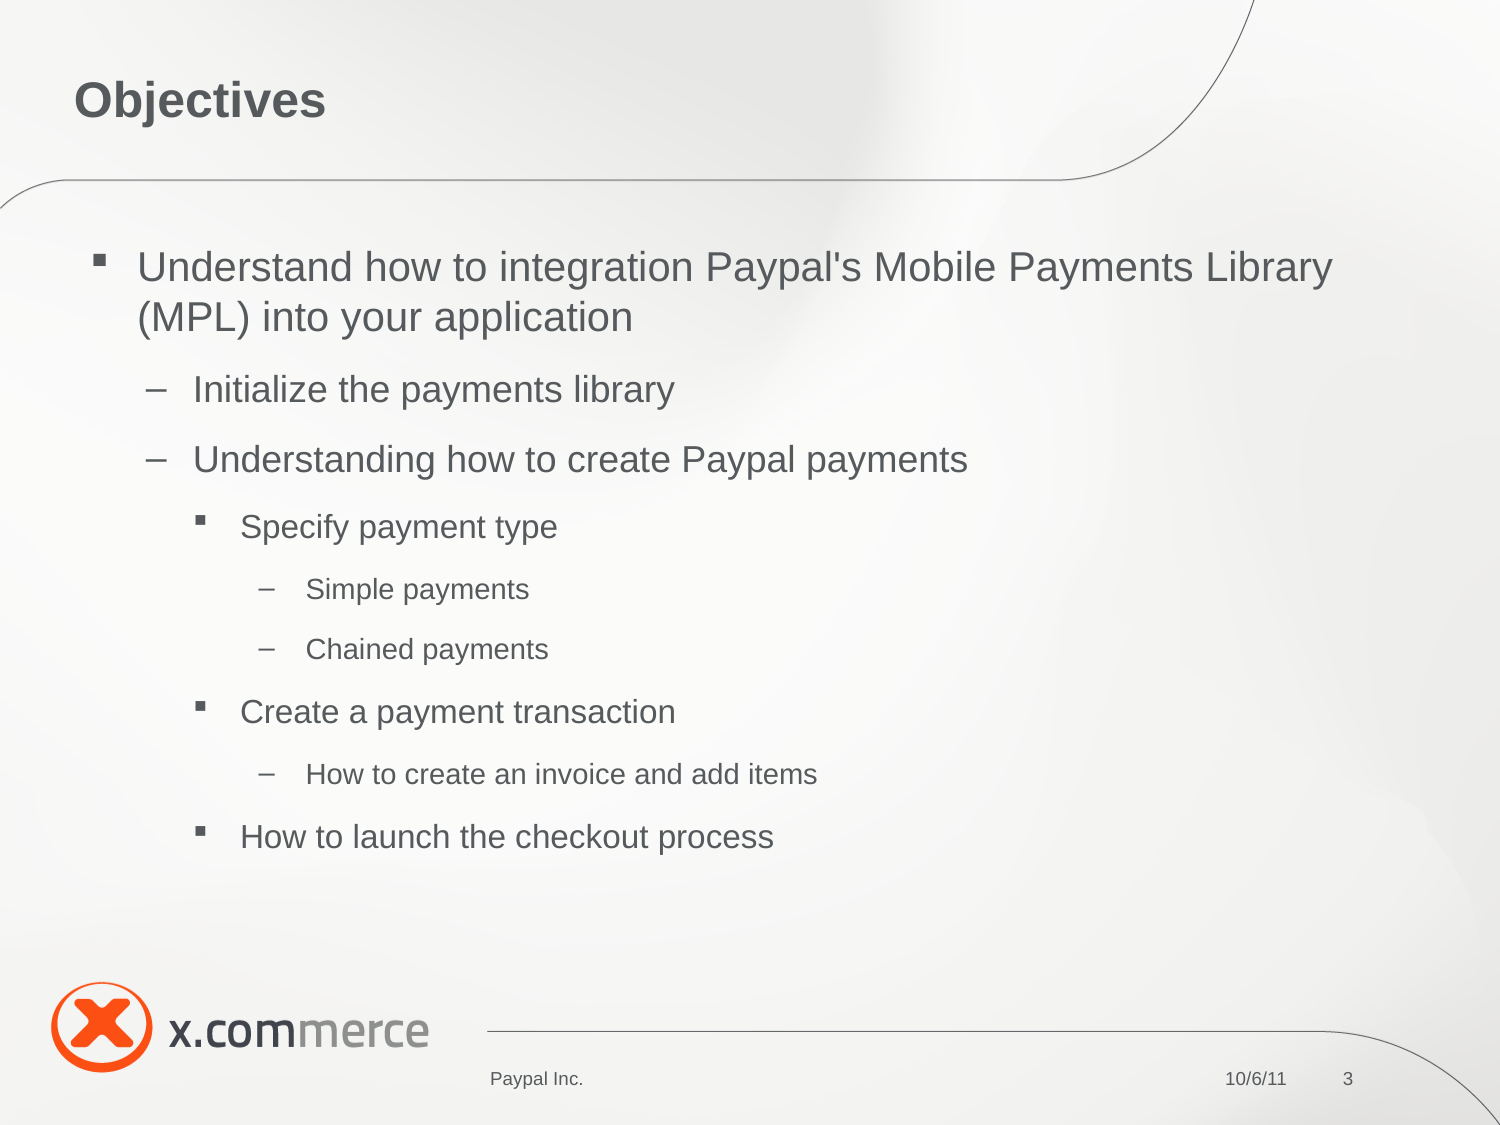

# Objectives
Understand how to integration Paypal's Mobile Payments Library (MPL) into your application
Initialize the payments library
Understanding how to create Paypal payments
Specify payment type
Simple payments
Chained payments
Create a payment transaction
How to create an invoice and add items
How to launch the checkout process
Paypal Inc.
10/6/11
3